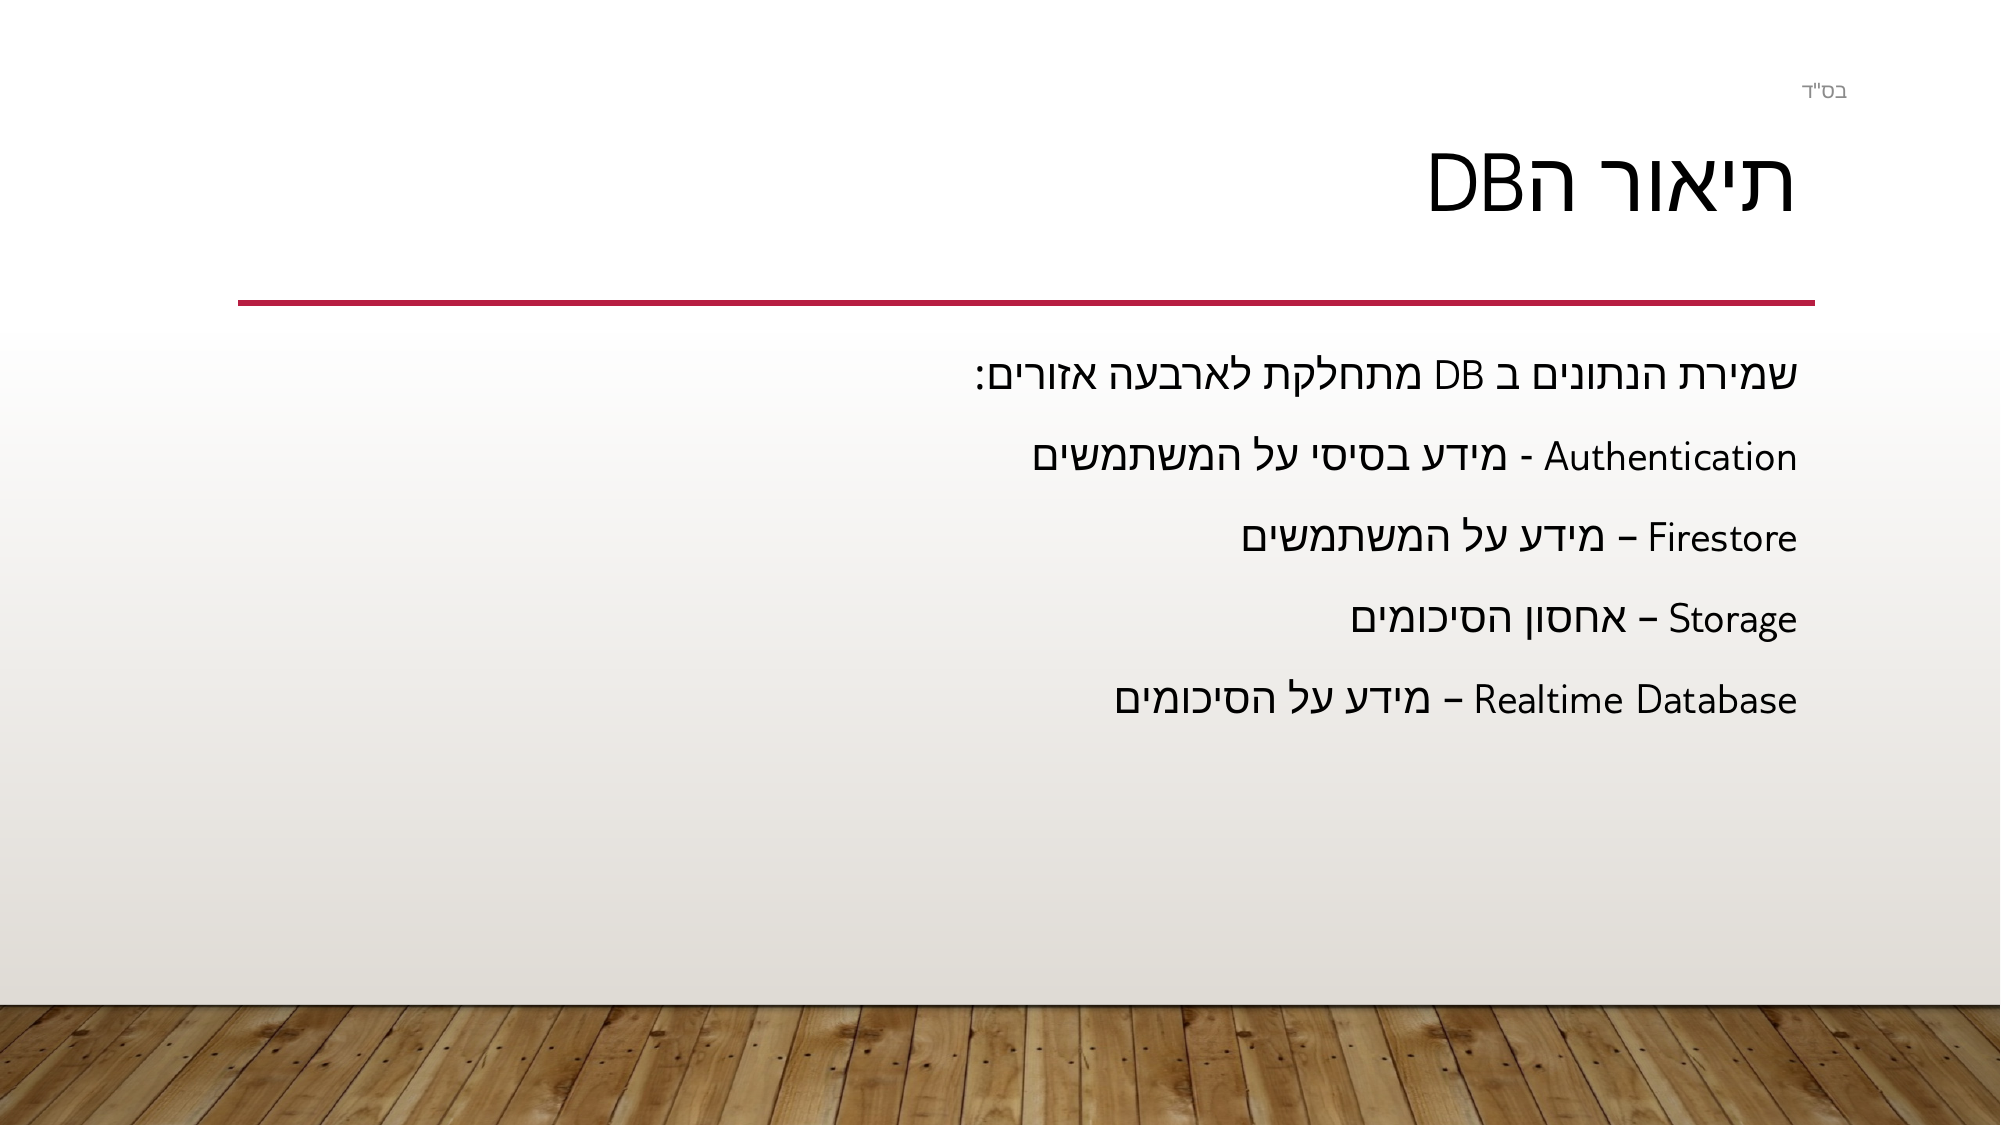

בס"ד
# תיאור הDB
שמירת הנתונים ב DB מתחלקת לארבעה אזורים:
Authentication - מידע בסיסי על המשתמשים
Firestore – מידע על המשתמשים
Storage – אחסון הסיכומים
Realtime Database – מידע על הסיכומים